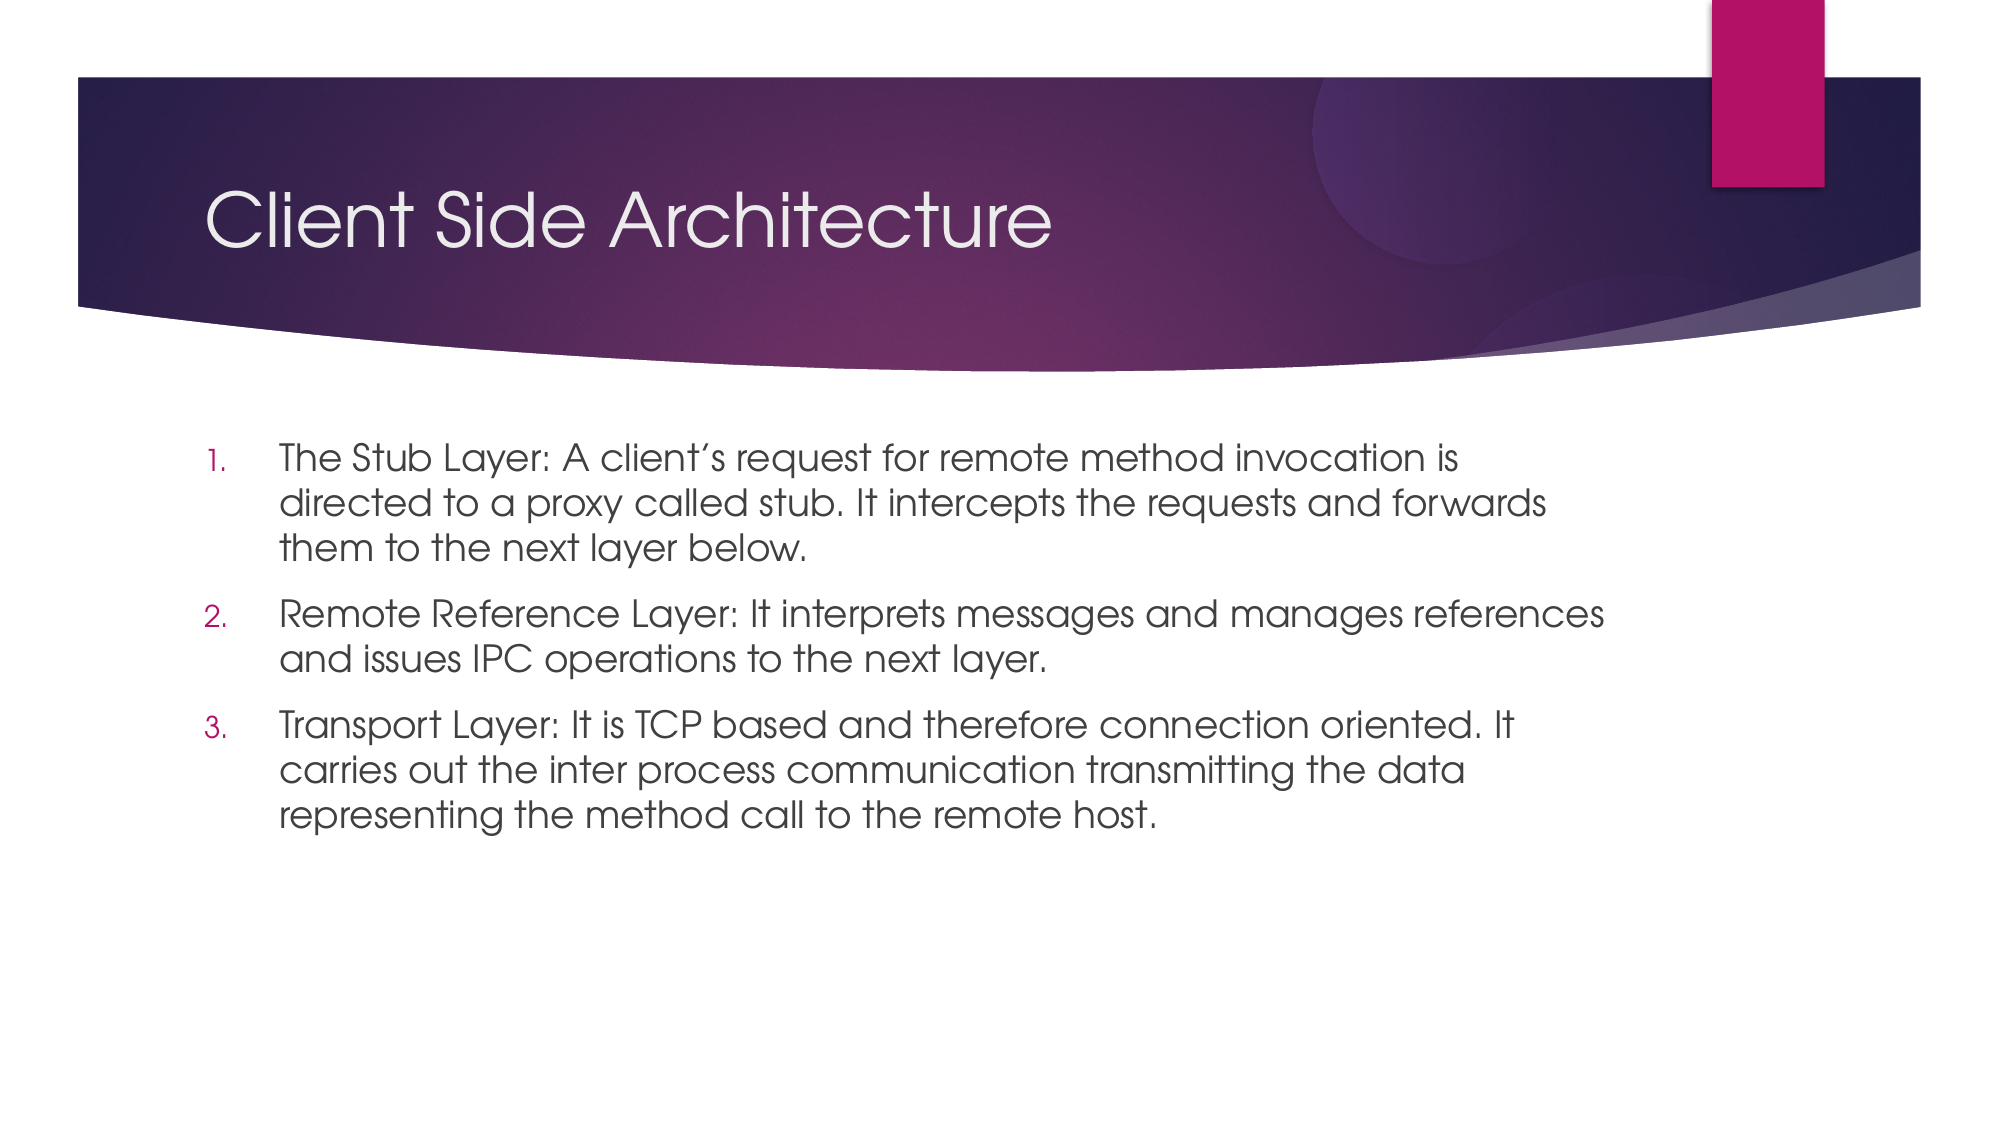

Client Side Architecture
The Stub Layer: A client’s request for remote method invocation is directed to a proxy called stub. It intercepts the requests and forwards them to the next layer below.
Remote Reference Layer: It interprets messages and manages references and issues IPC operations to the next layer.
Transport Layer: It is TCP based and therefore connection oriented. It carries out the inter process communication transmitting the data representing the method call to the remote host.